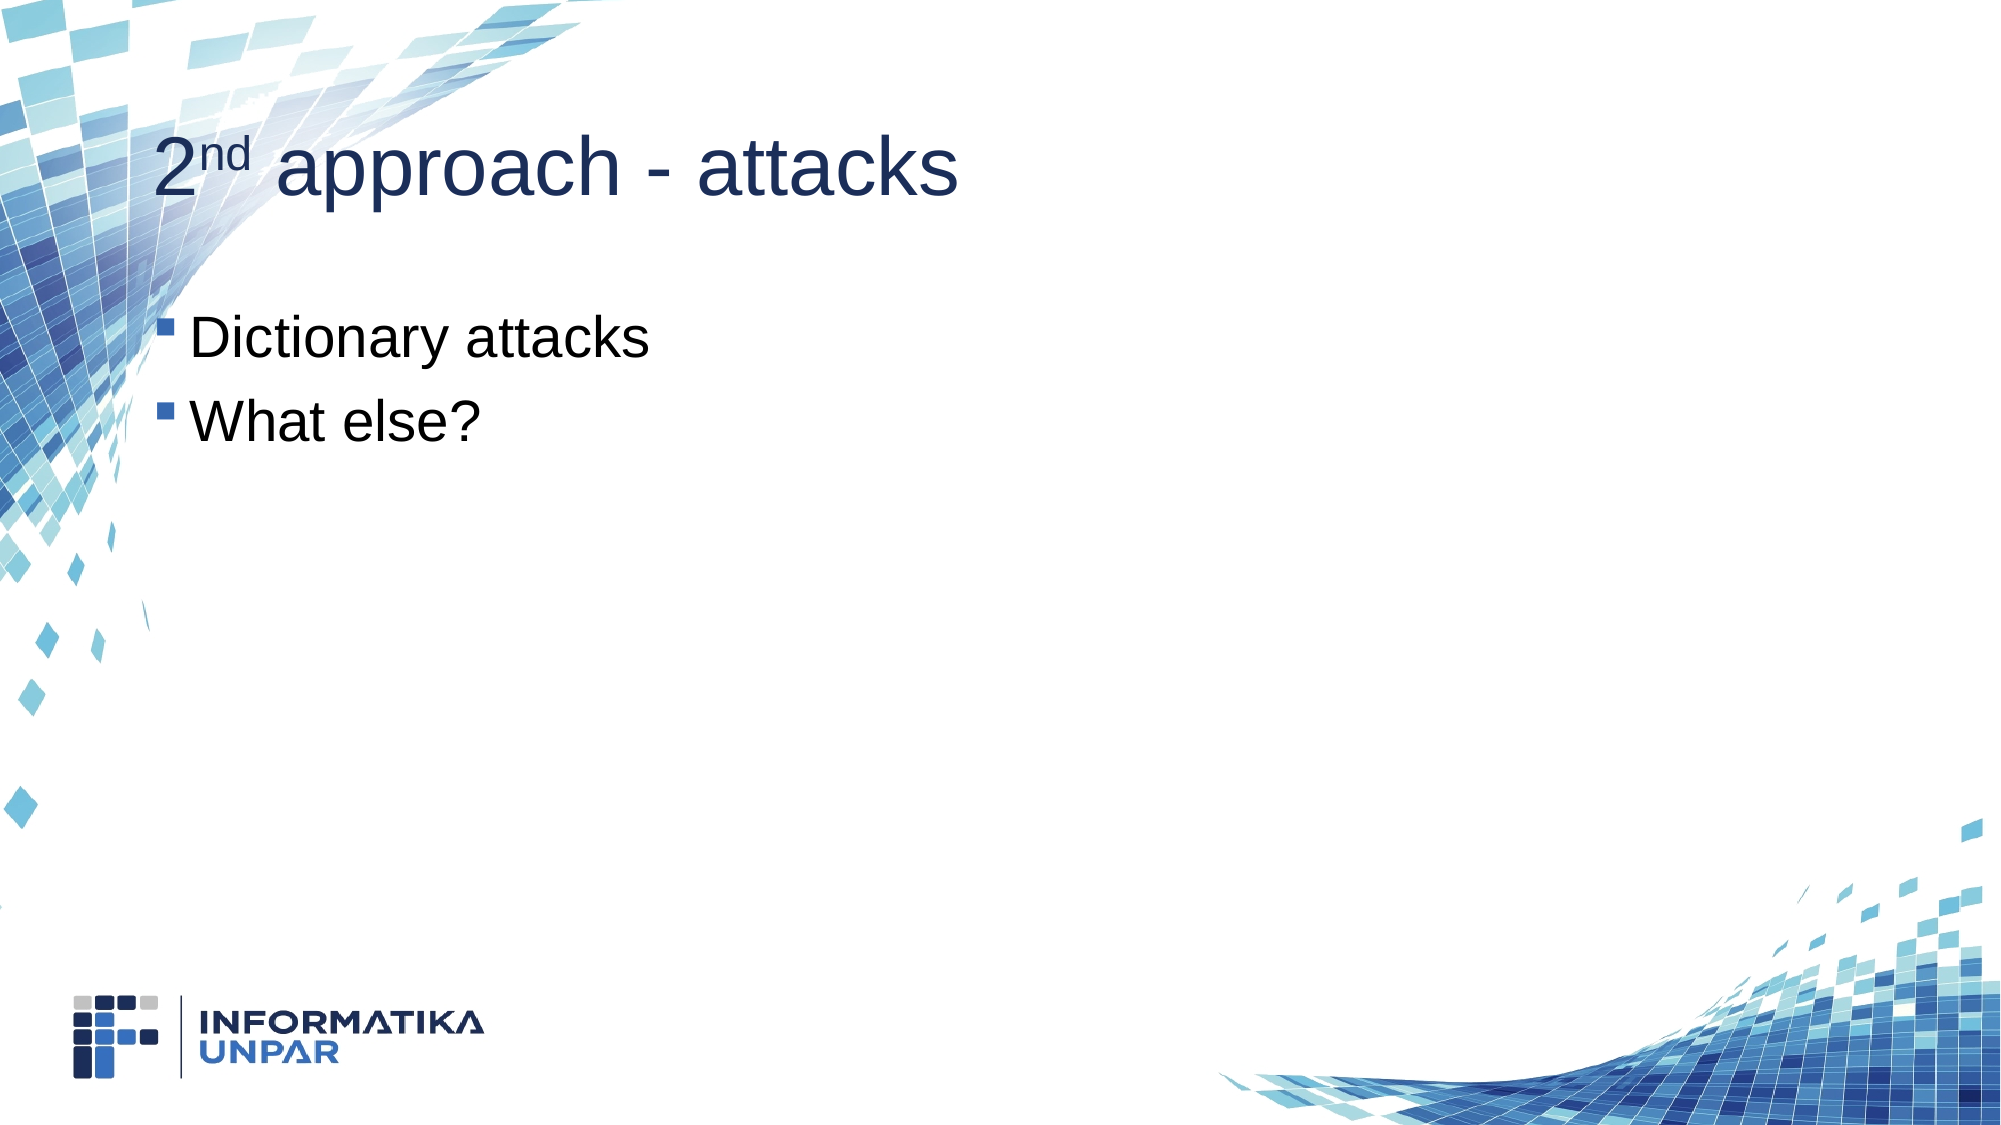

# 2nd approach - attacks
Dictionary attacks
What else?